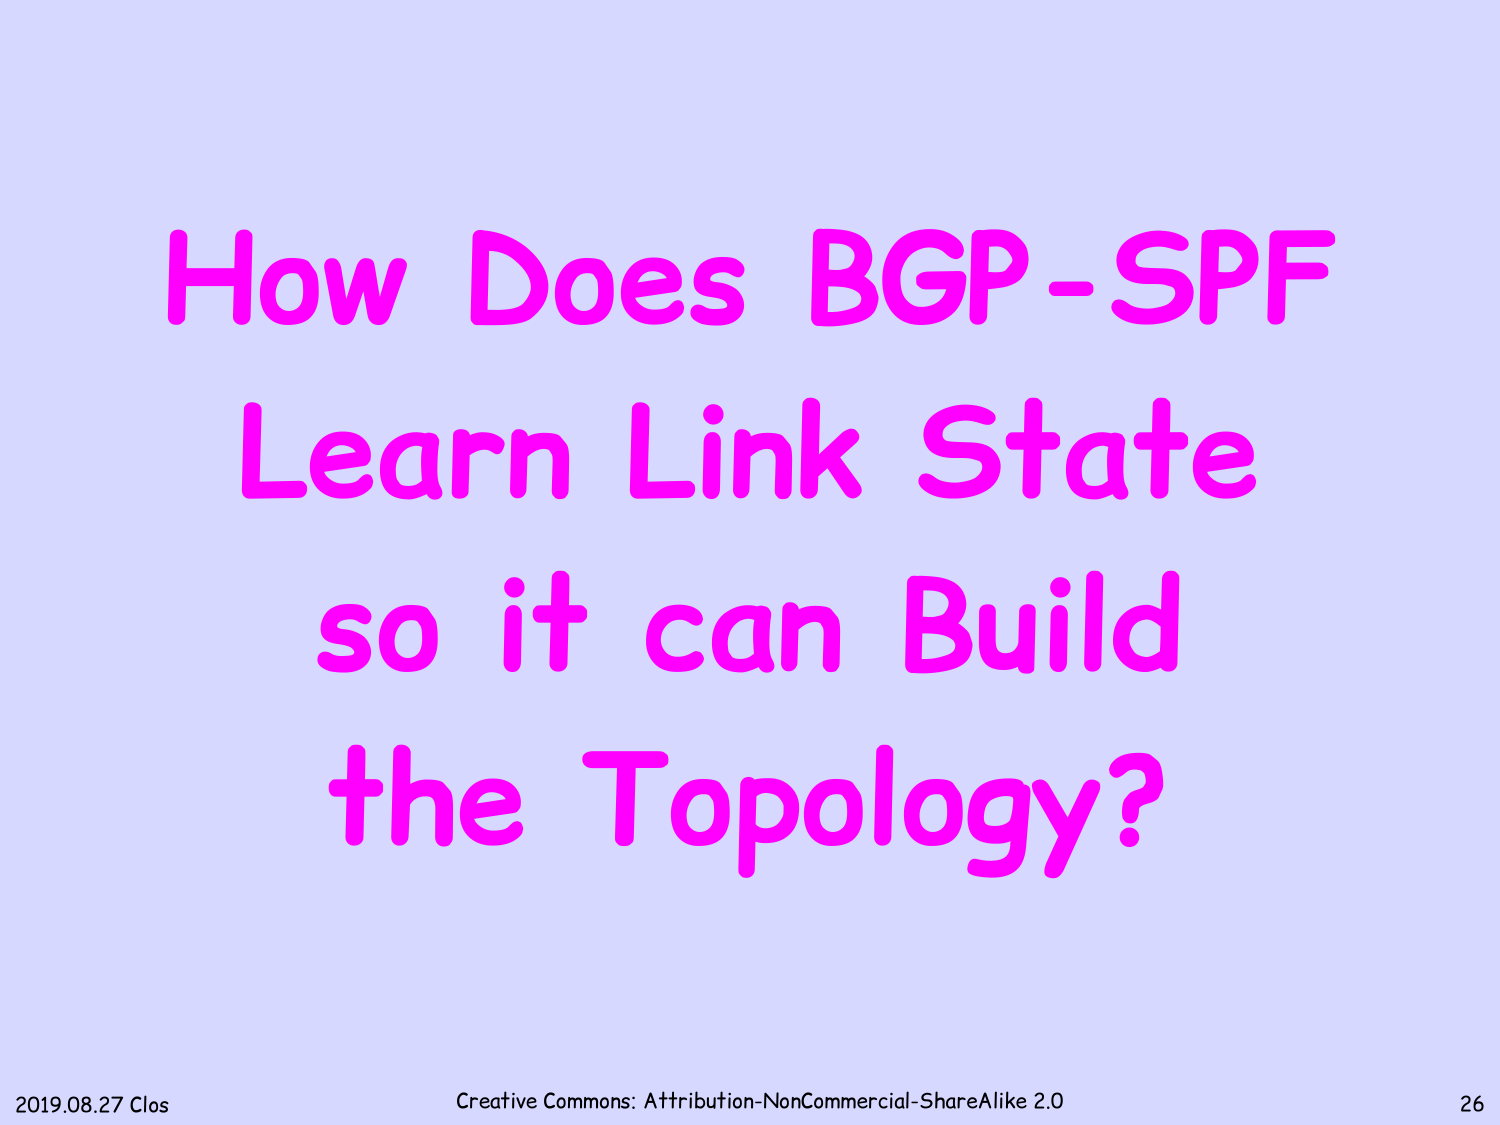

# How Does BGP-SPF Learn Link State so it can Build the Topology?
26
2019.08.27 Clos
Creative Commons: Attribution-NonCommercial-ShareAlike 2.0